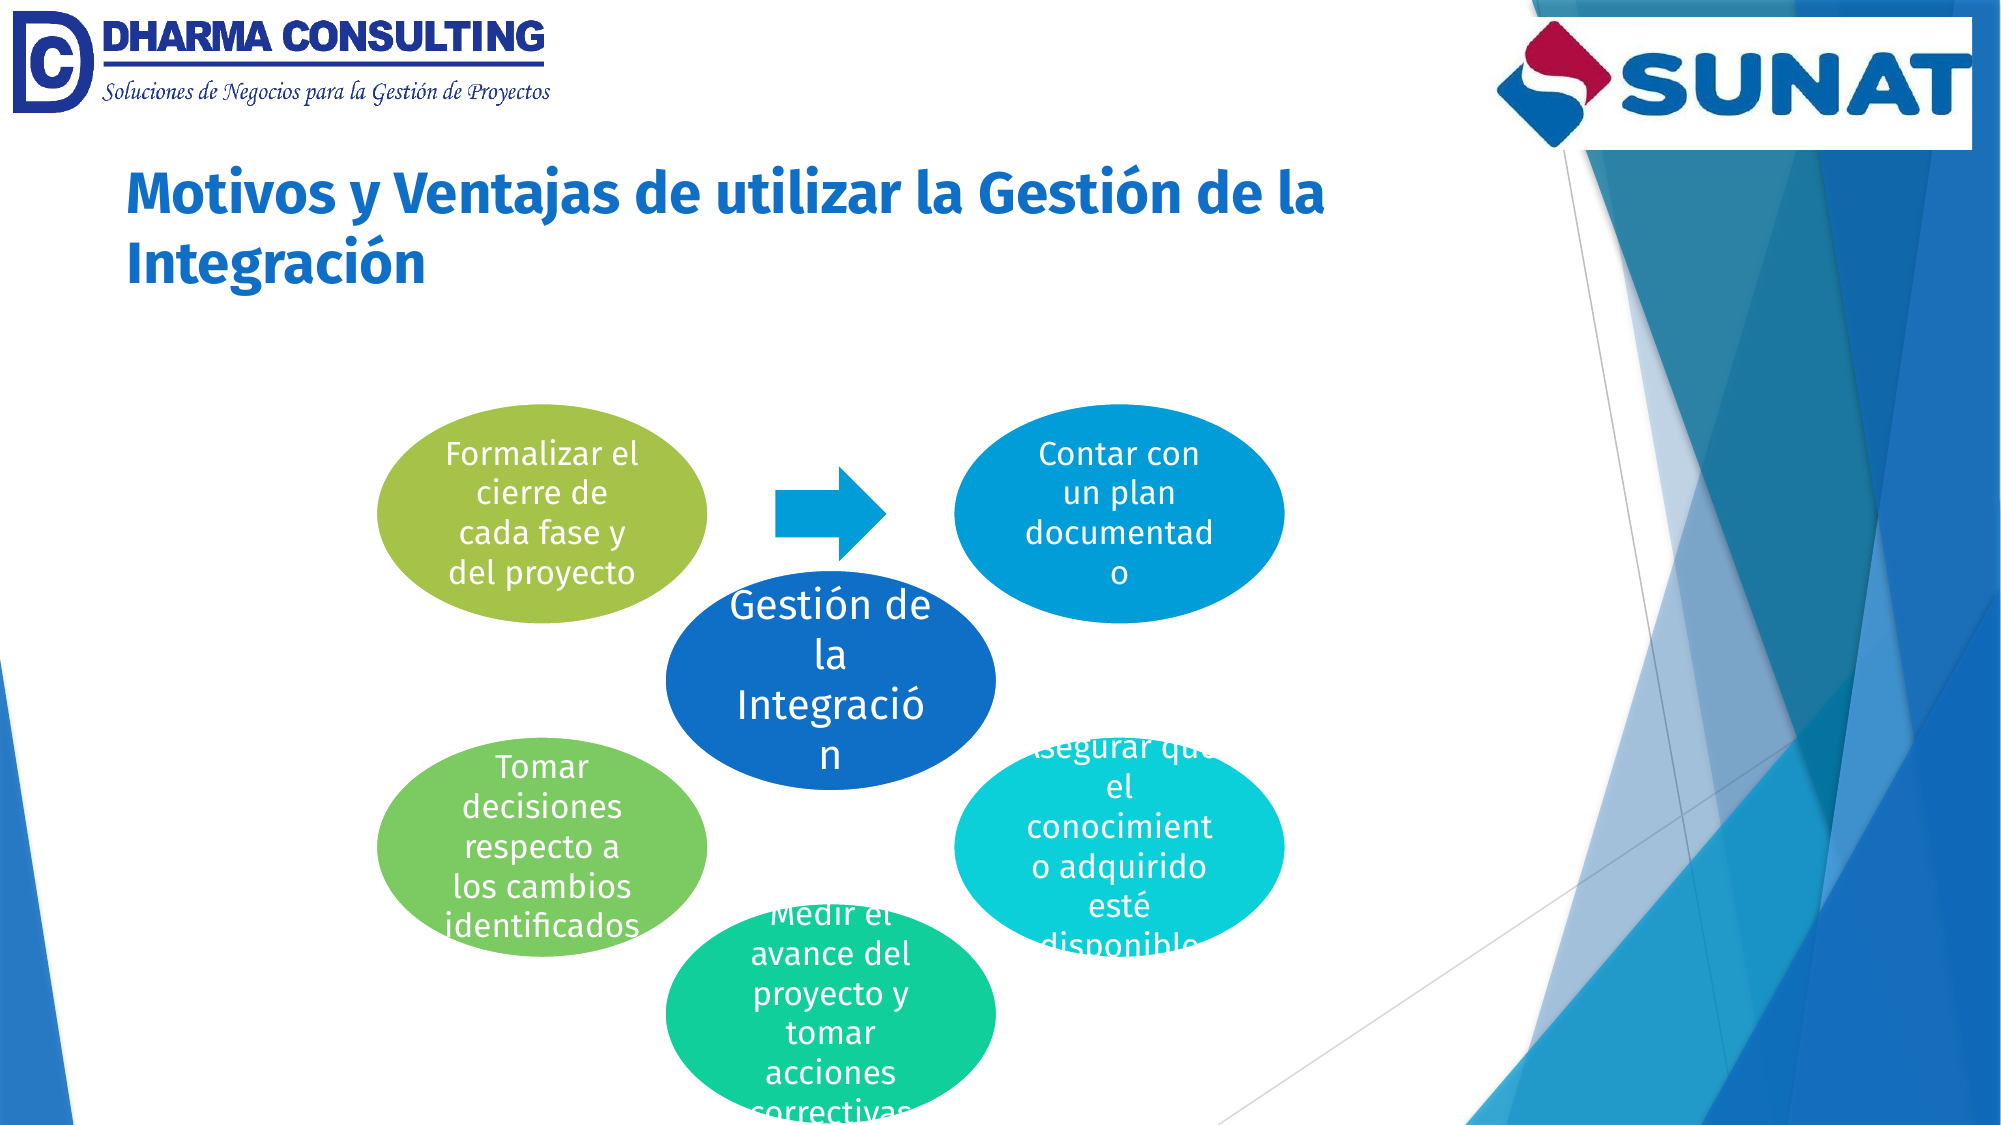

Motivos y Ventajas de utilizar la Gestión de la Integración
Gestión de la Integración
Contar con un plan documentado
Asegurar que el conocimiento adquirido esté disponible
Medir el avance del proyecto y tomar acciones correctivas
Tomar decisiones respecto a los cambios identificados
Formalizar el cierre de cada fase y del proyecto